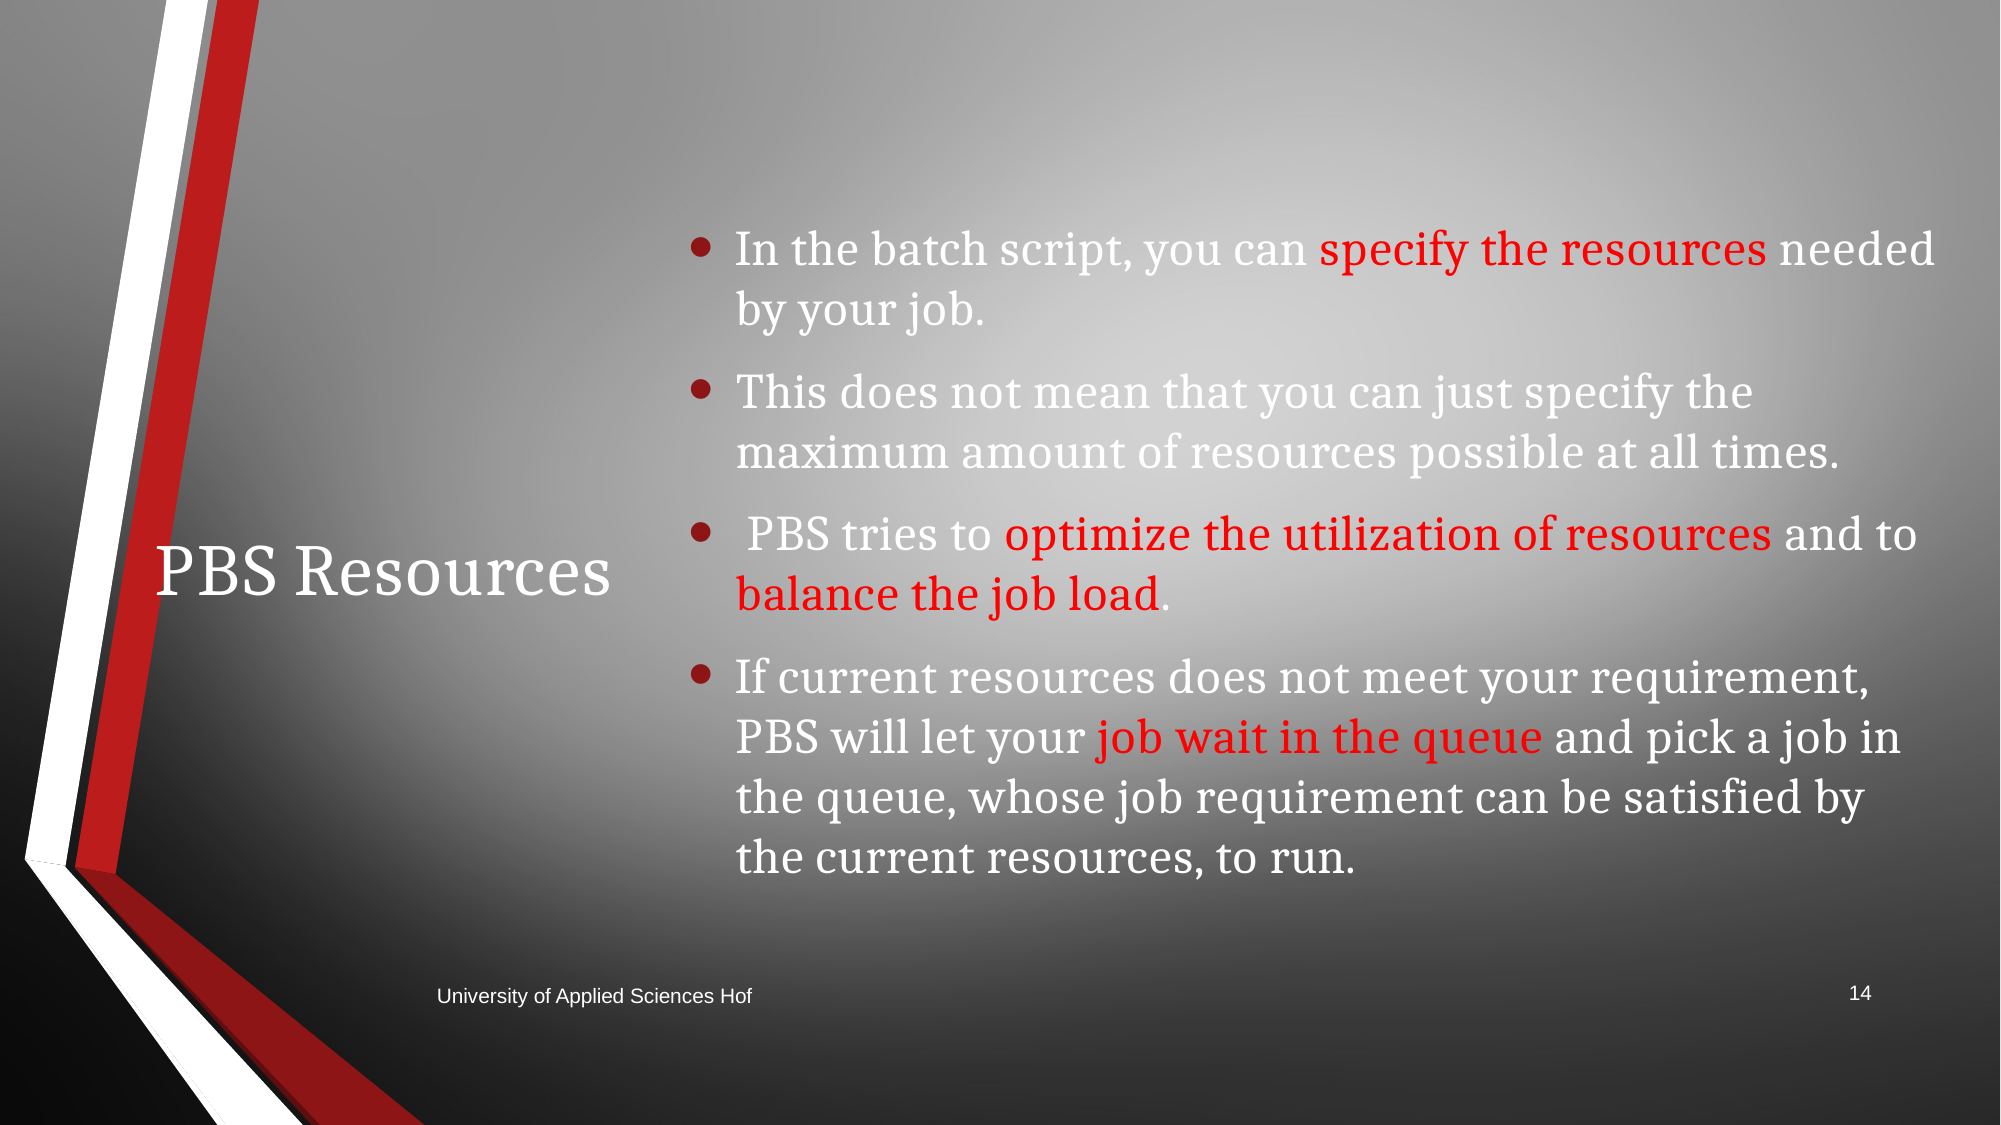

In the batch script, you can specify the resources needed by your job.
This does not mean that you can just specify the maximum amount of resources possible at all times.
 PBS tries to optimize the utilization of resources and to balance the job load.
If current resources does not meet your requirement, PBS will let your job wait in the queue and pick a job in the queue, whose job requirement can be satisfied by the current resources, to run.
# PBS Resources
14
University of Applied Sciences Hof